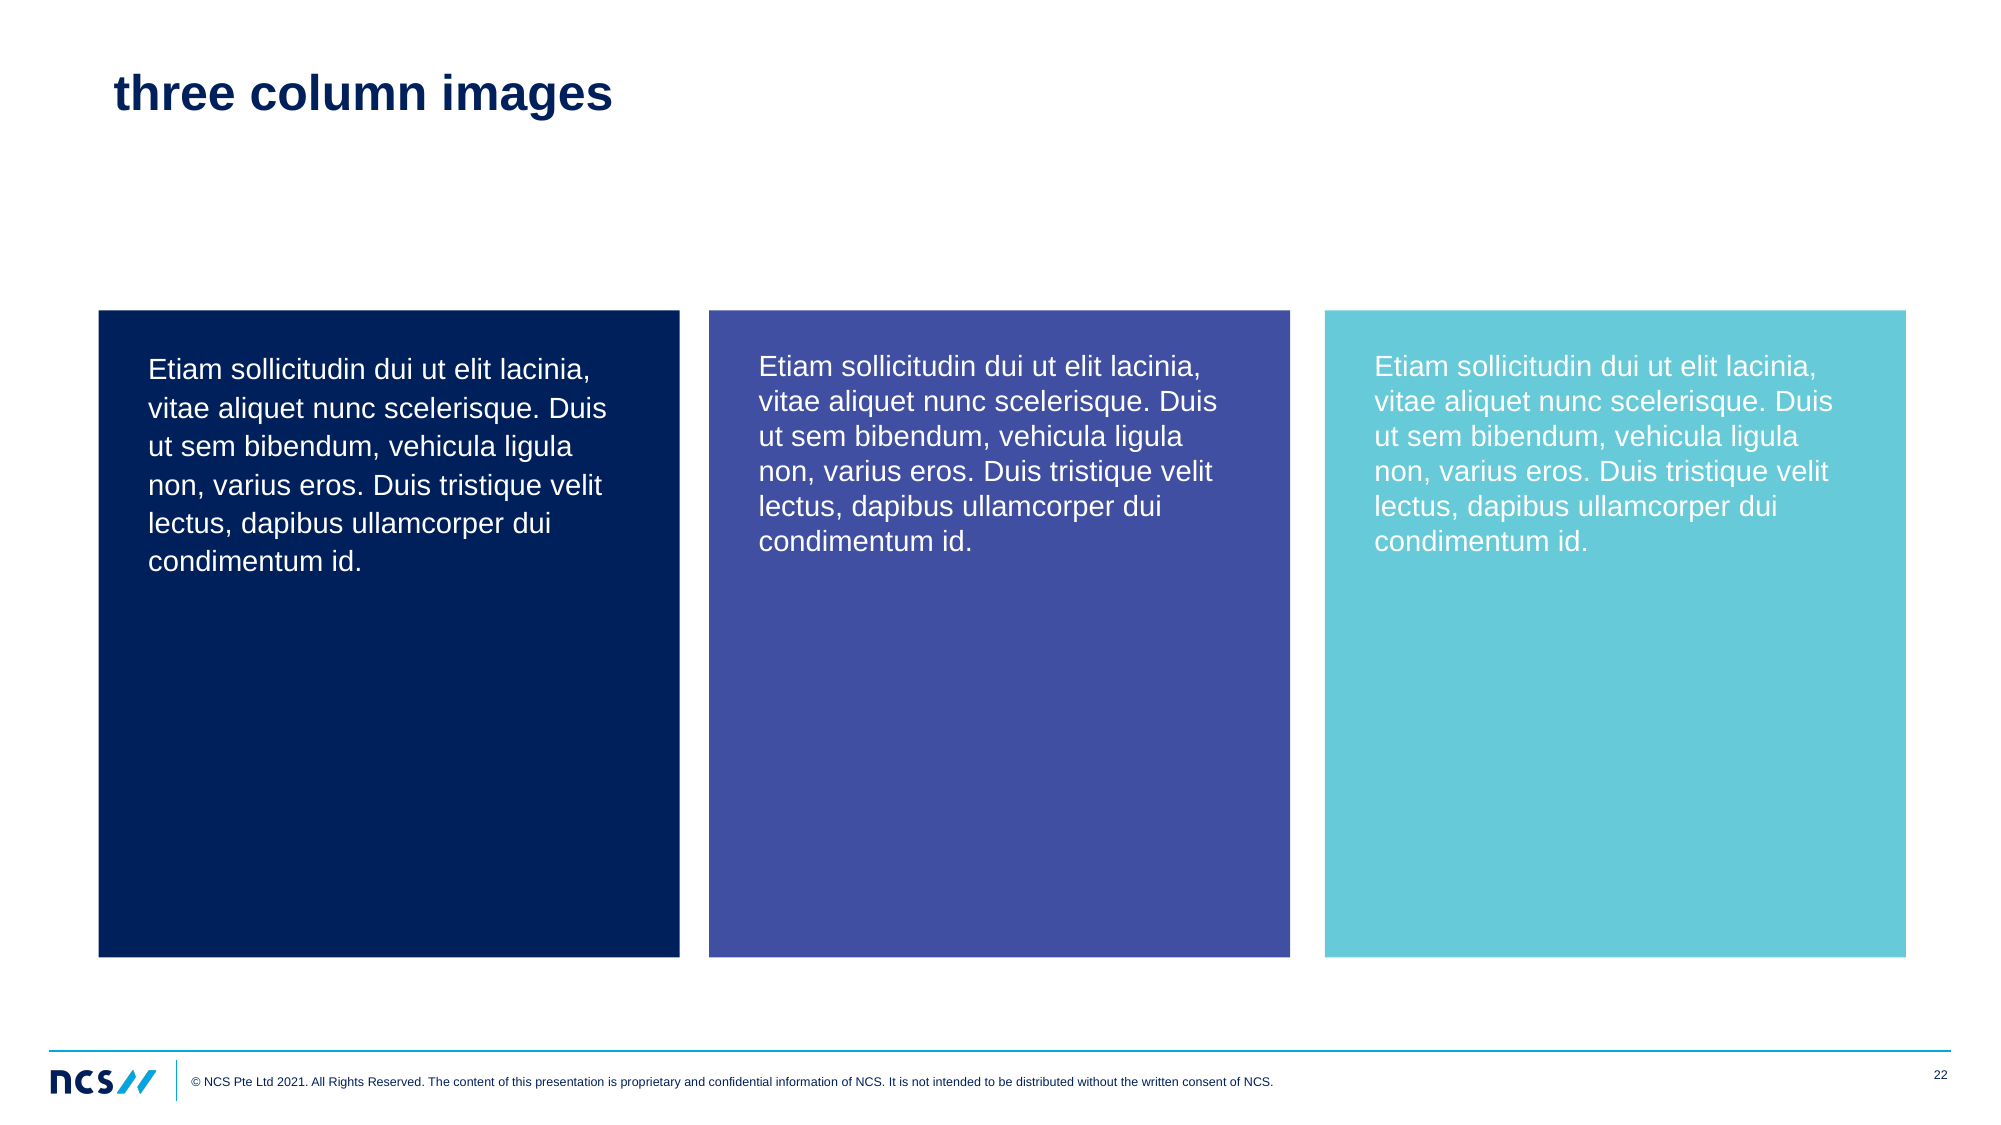

# three column images

Etiam sollicitudin dui ut elit lacinia, vitae aliquet nunc scelerisque. Duis ut sem bibendum, vehicula ligula non, varius eros. Duis tristique velit lectus, dapibus ullamcorper dui condimentum id.
Etiam sollicitudin dui ut elit lacinia, vitae aliquet nunc scelerisque. Duis ut sem bibendum, vehicula ligula non, varius eros. Duis tristique velit lectus, dapibus ullamcorper dui condimentum id.
Etiam sollicitudin dui ut elit lacinia, vitae aliquet nunc scelerisque. Duis ut sem bibendum, vehicula ligula non, varius eros. Duis tristique velit lectus, dapibus ullamcorper dui condimentum id.